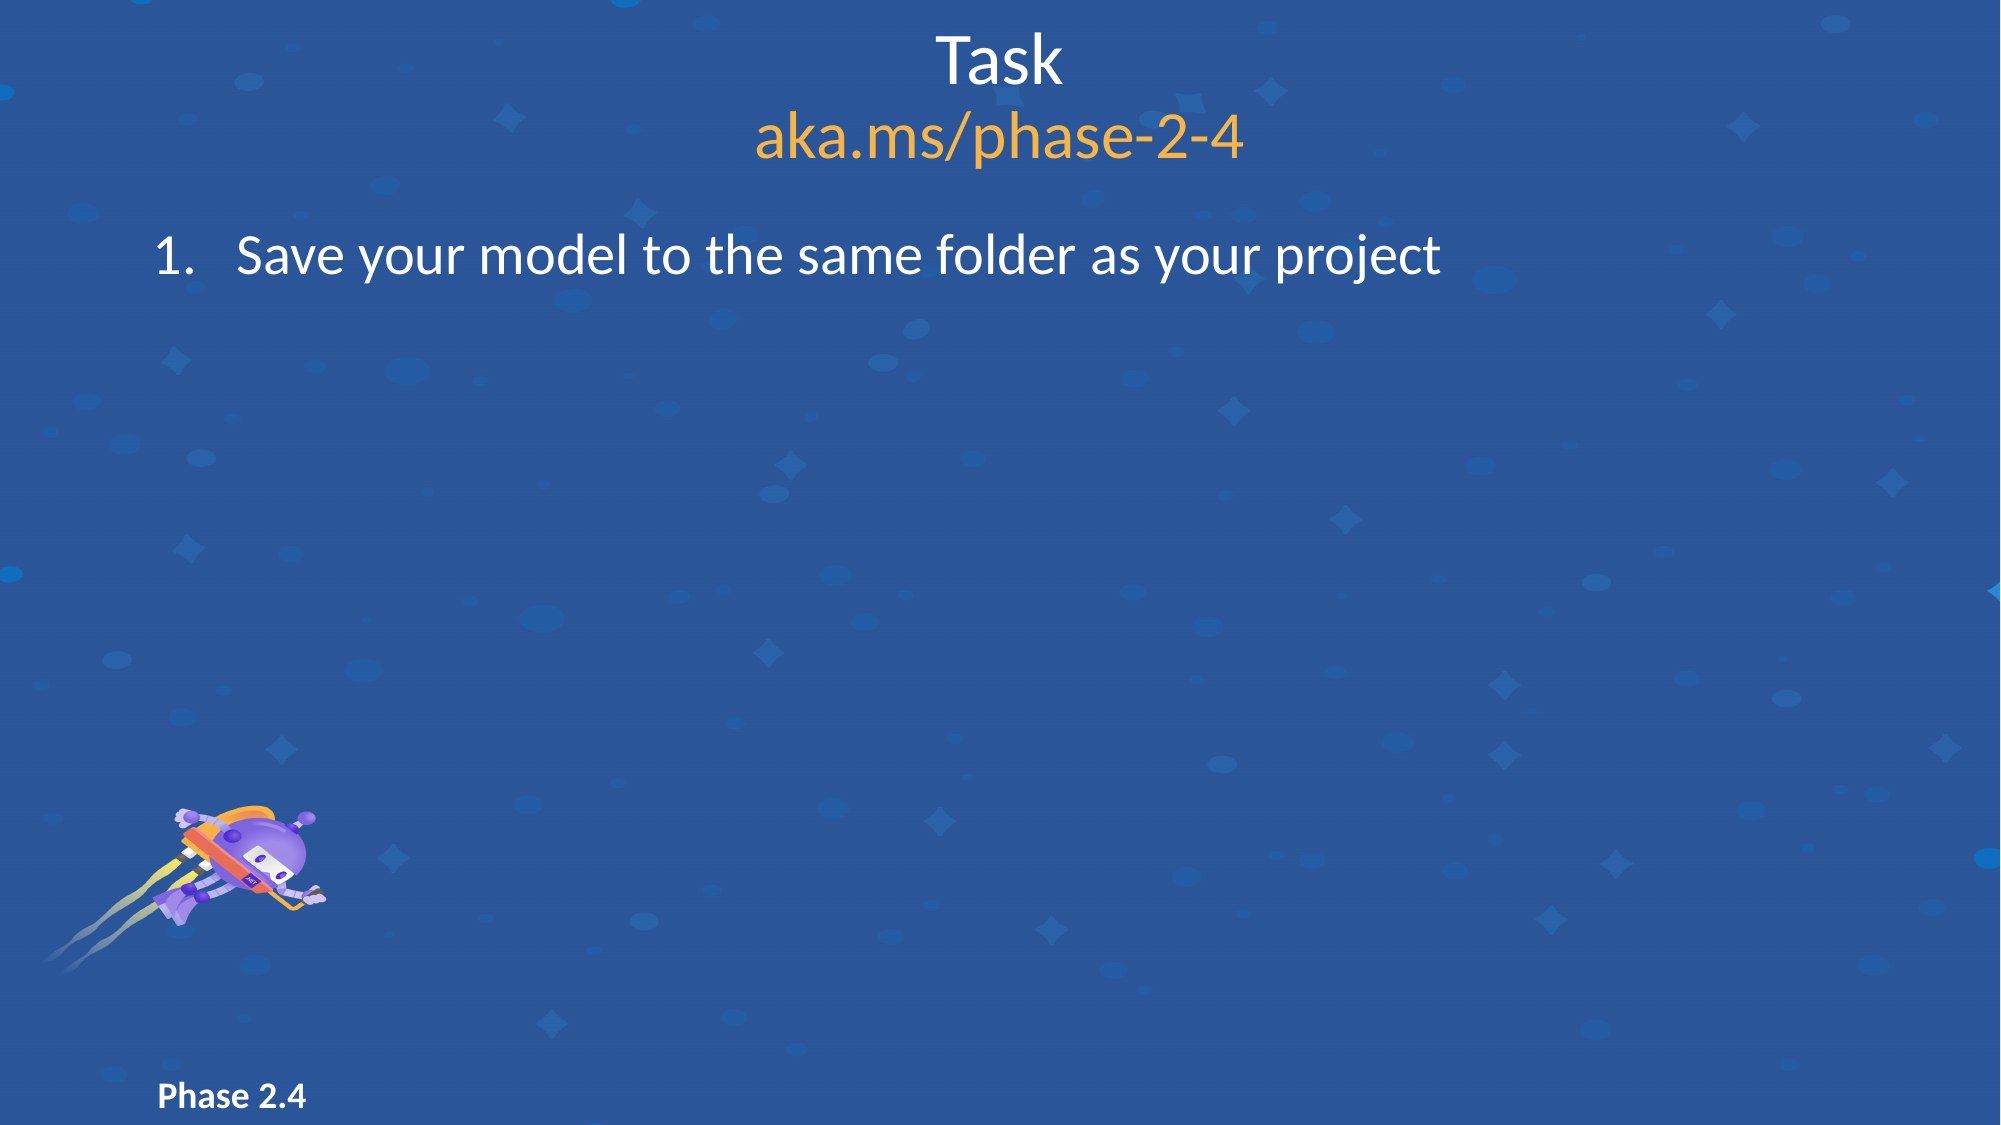

Task
aka.ms/phase-2-4
Save your model to the same folder as your project
Phase 2.4